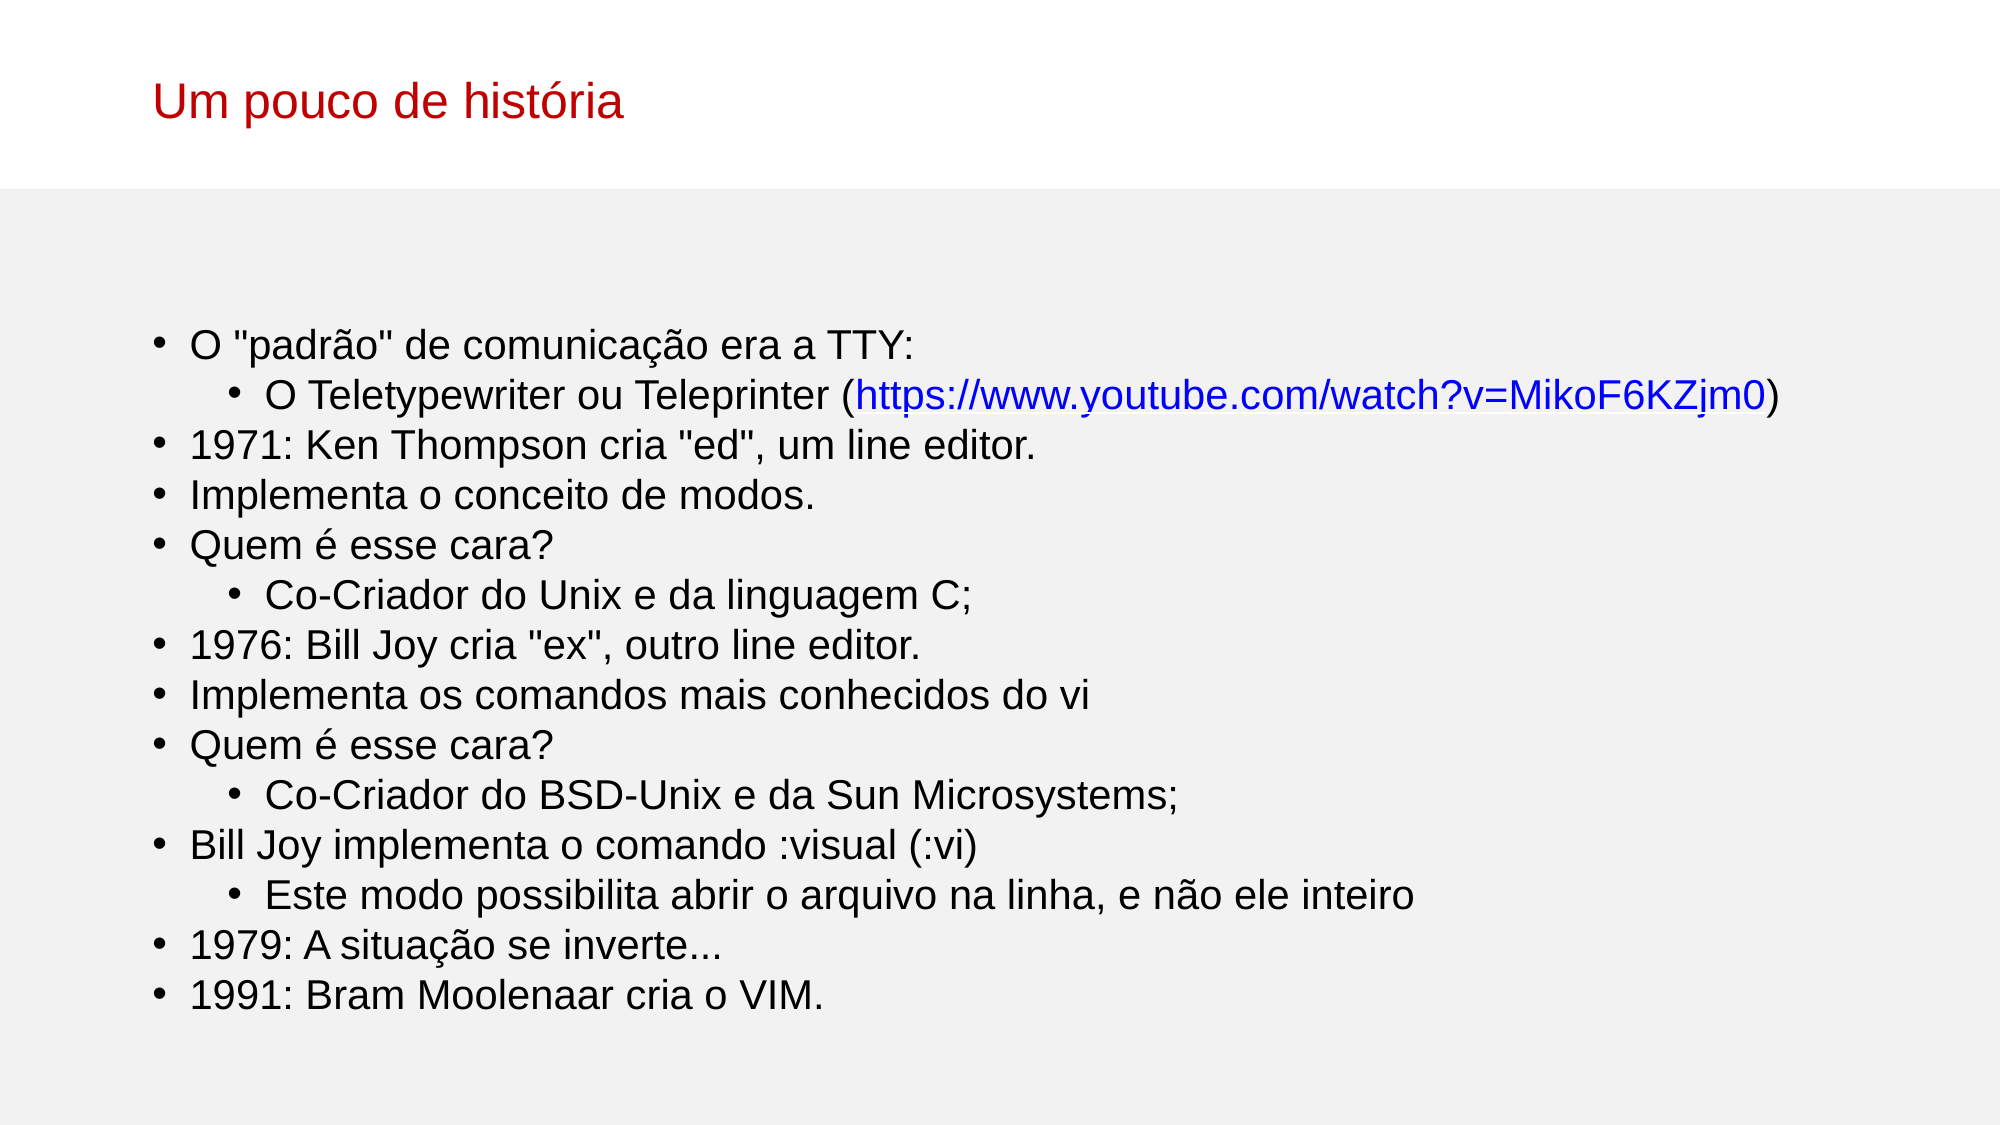

Um pouco de história

O "padrão" de comunicação era a TTY:
O Teletypewriter ou Teleprinter (https://www.youtube.com/watch?v=MikoF6KZjm0)
1971: Ken Thompson cria "ed", um line editor.
Implementa o conceito de modos.
Quem é esse cara?
Co-Criador do Unix e da linguagem C;
1976: Bill Joy cria "ex", outro line editor.
Implementa os comandos mais conhecidos do vi
Quem é esse cara?
Co-Criador do BSD-Unix e da Sun Microsystems;
Bill Joy implementa o comando :visual (:vi)
Este modo possibilita abrir o arquivo na linha, e não ele inteiro
1979: A situação se inverte...
1991: Bram Moolenaar cria o VIM.